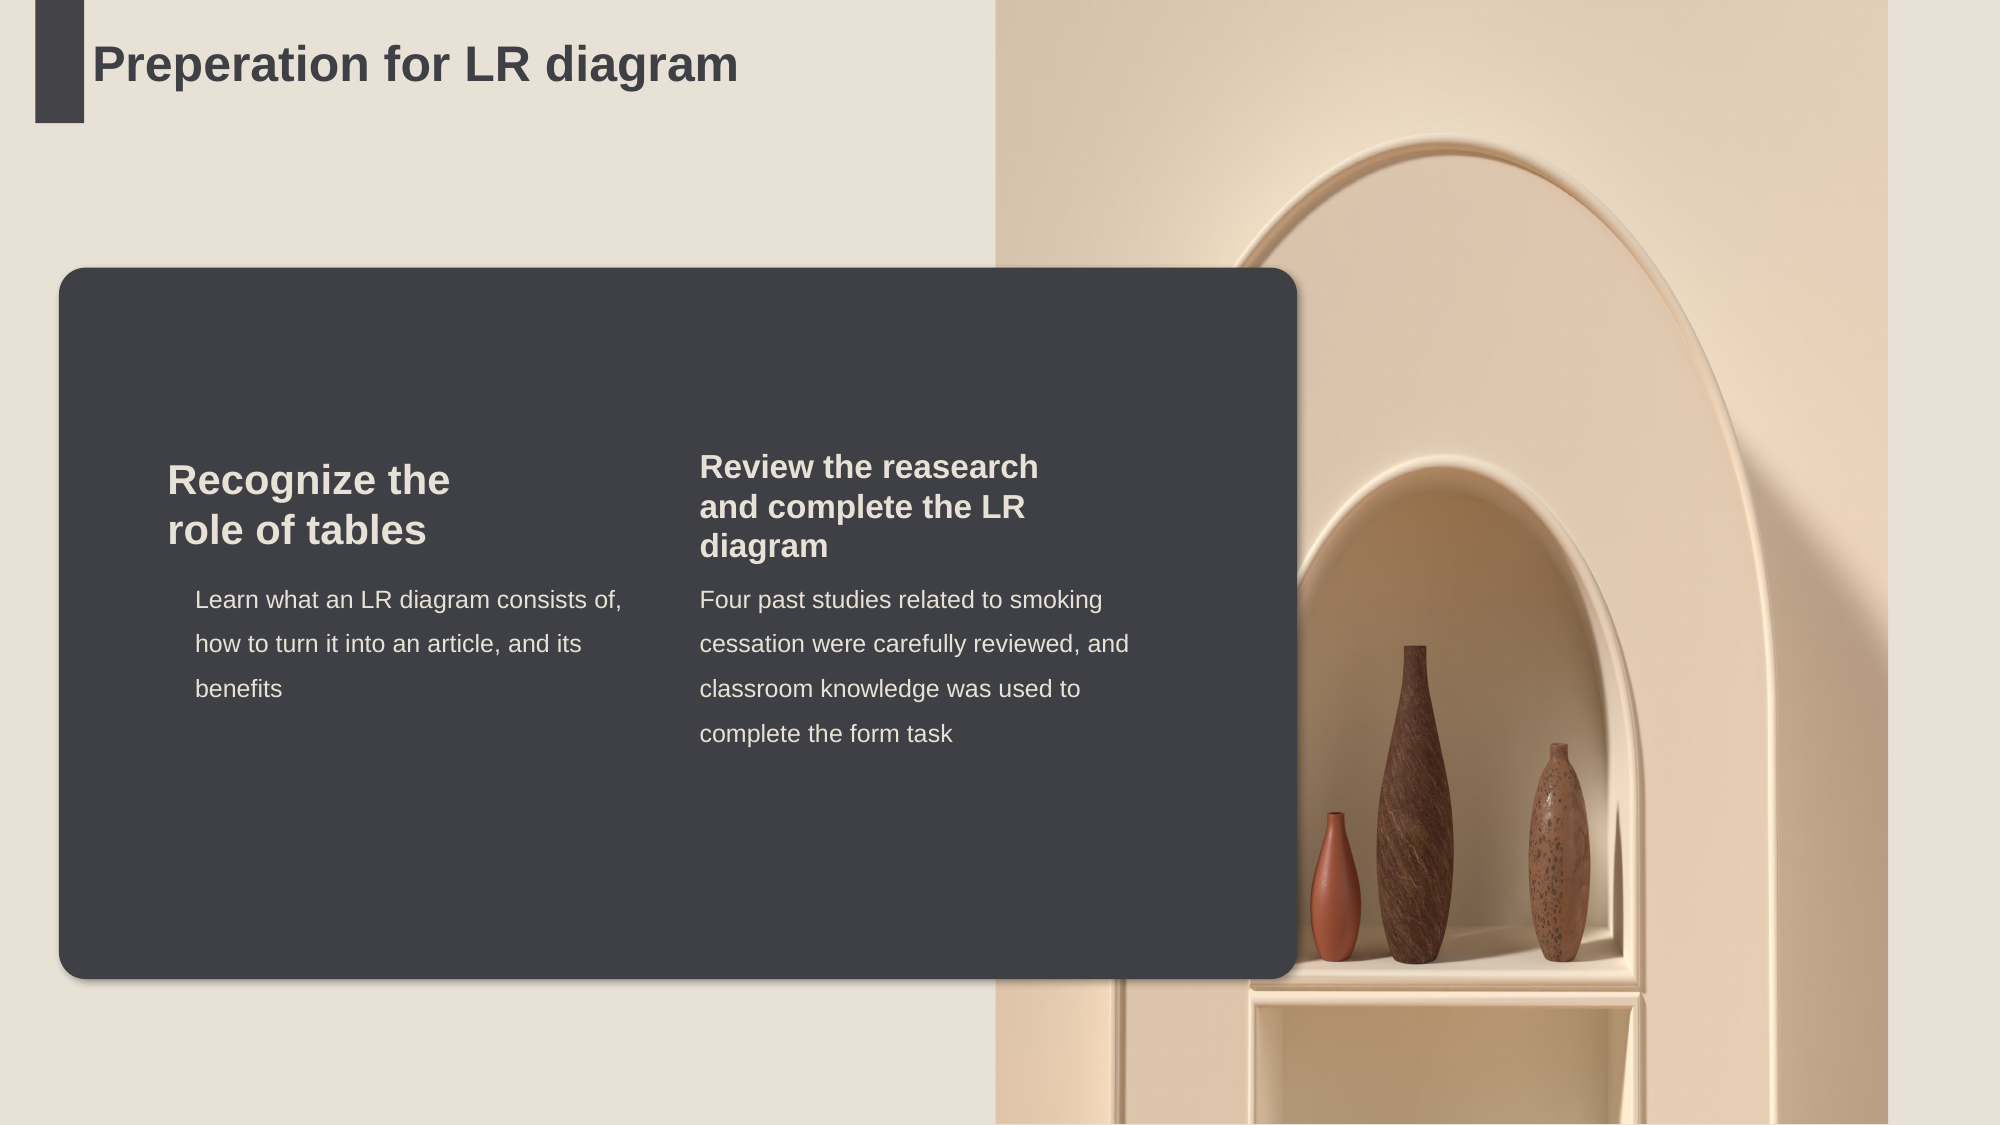

Preperation for LR diagram

Review the reasearch and complete the LR diagram
Recognize the role of tables

Learn what an LR diagram consists of, how to turn it into an article, and its benefits
Four past studies related to smoking cessation were carefully reviewed, and classroom knowledge was used to complete the form task